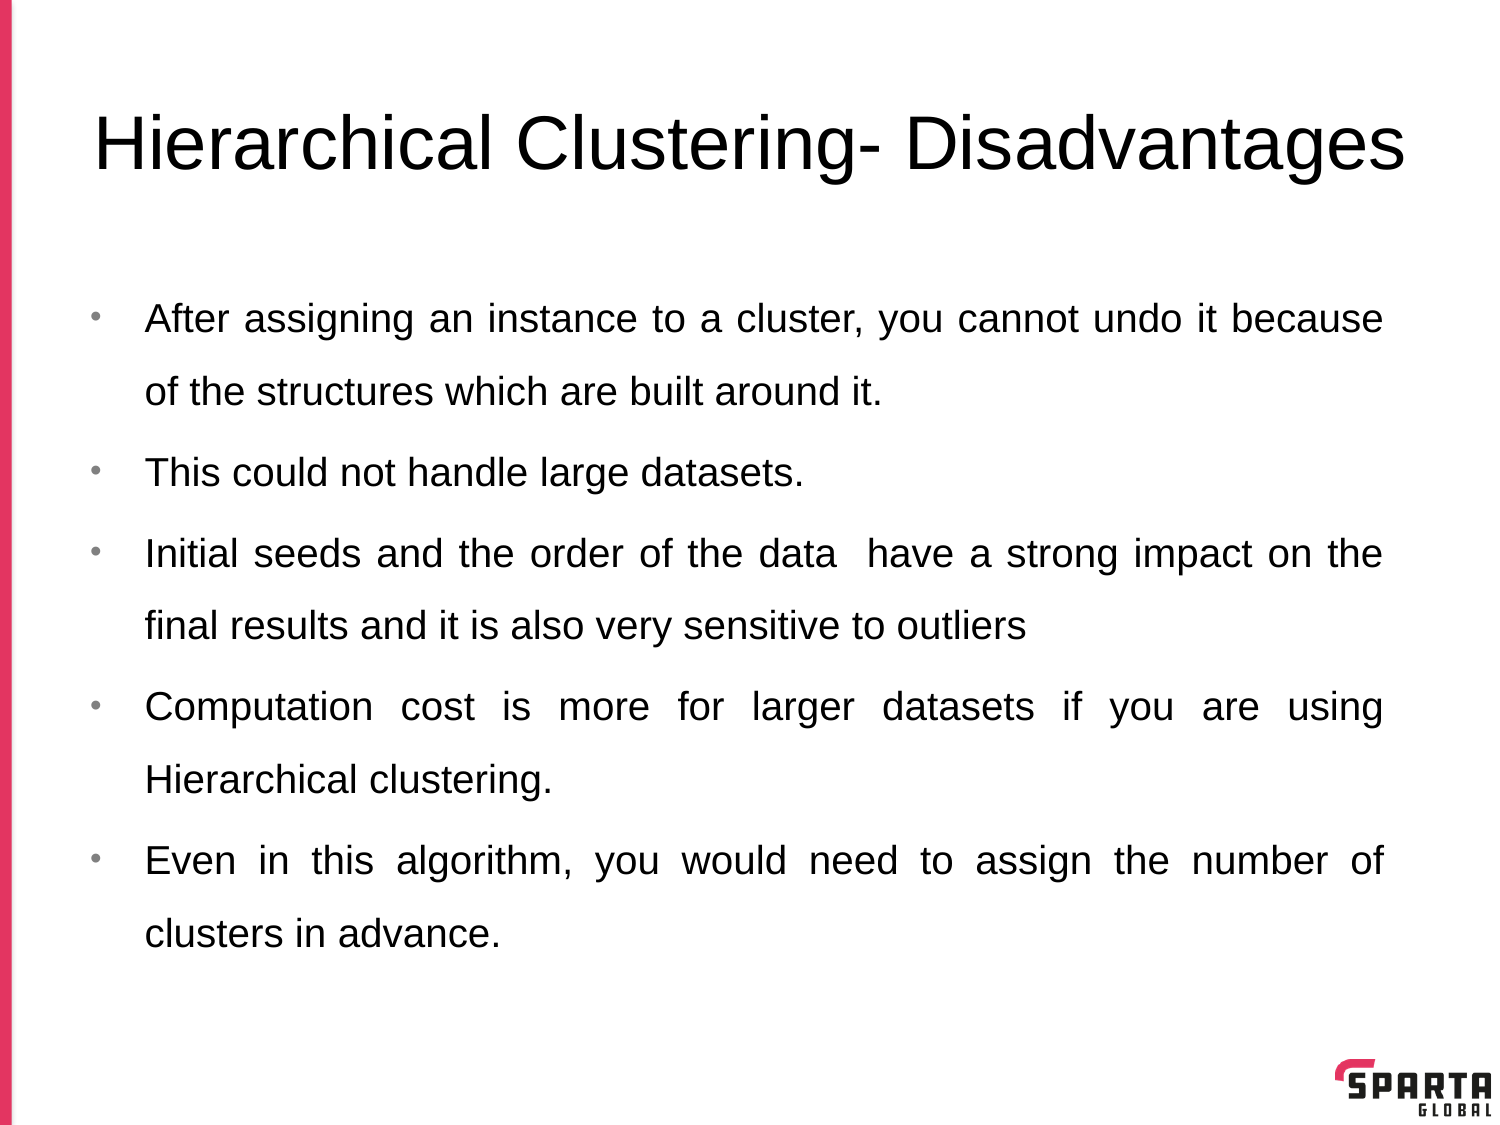

# Hierarchical Clustering- Disadvantages
After assigning an instance to a cluster, you cannot undo it because of the structures which are built around it.
This could not handle large datasets.
Initial seeds and the order of the data  have a strong impact on the final results and it is also very sensitive to outliers
Computation cost is more for larger datasets if you are using Hierarchical clustering.
Even in this algorithm, you would need to assign the number of clusters in advance.